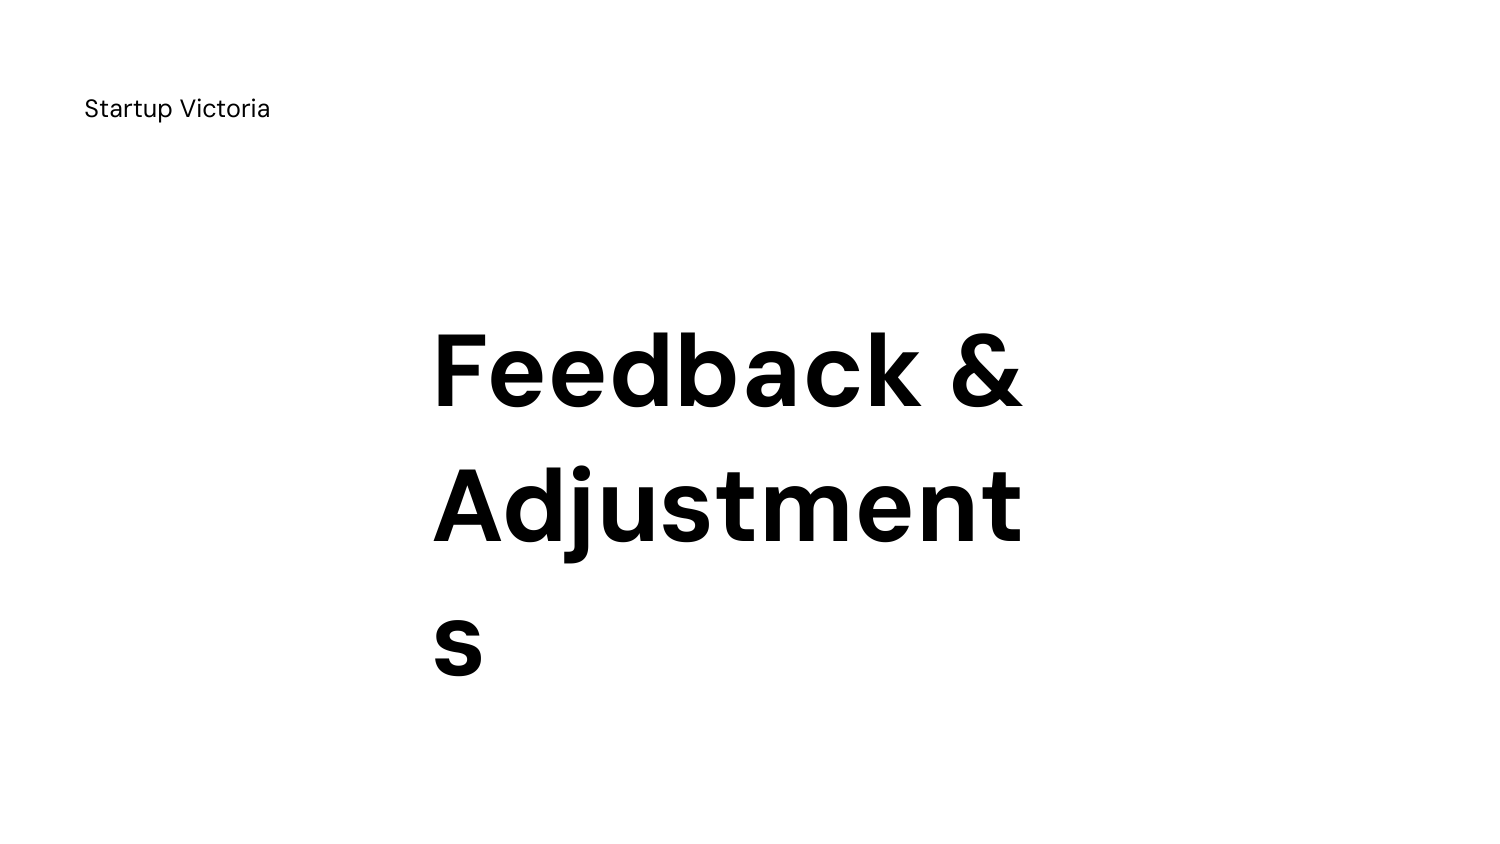

Startup Victoria
Are you ready?
Feedback & Adjustments